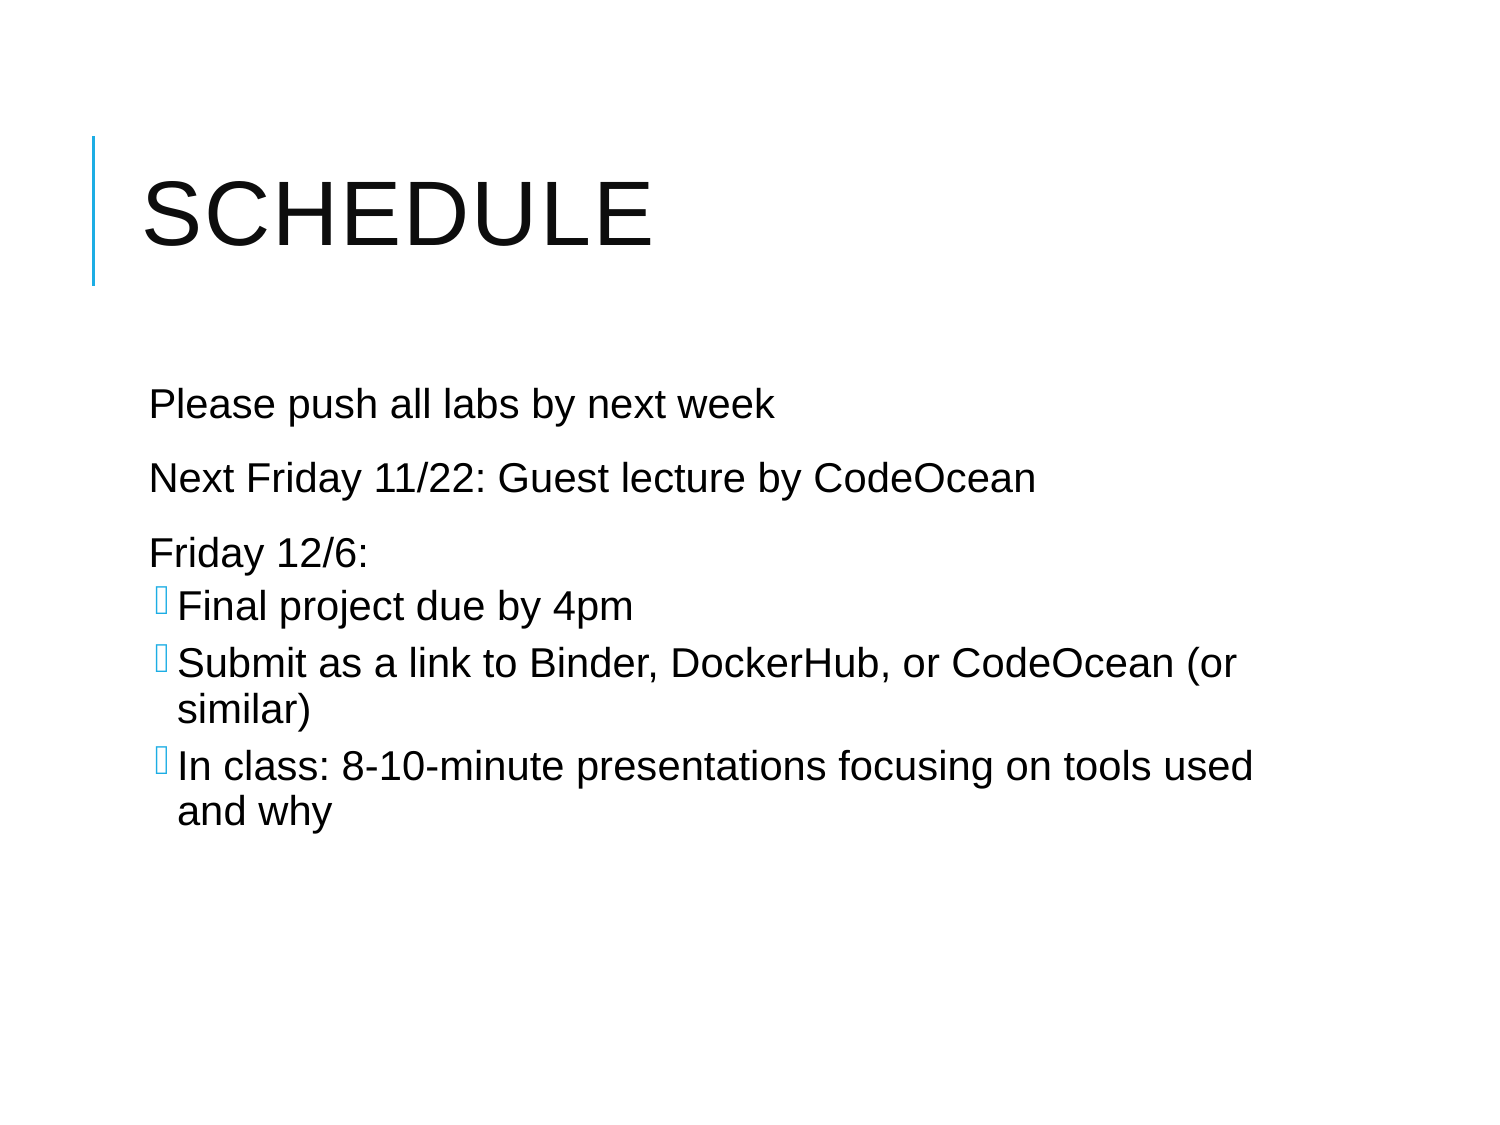

# Schedule
Please push all labs by next week
Next Friday 11/22: Guest lecture by CodeOcean
Friday 12/6:
Final project due by 4pm
Submit as a link to Binder, DockerHub, or CodeOcean (or similar)
In class: 8-10-minute presentations focusing on tools used and why